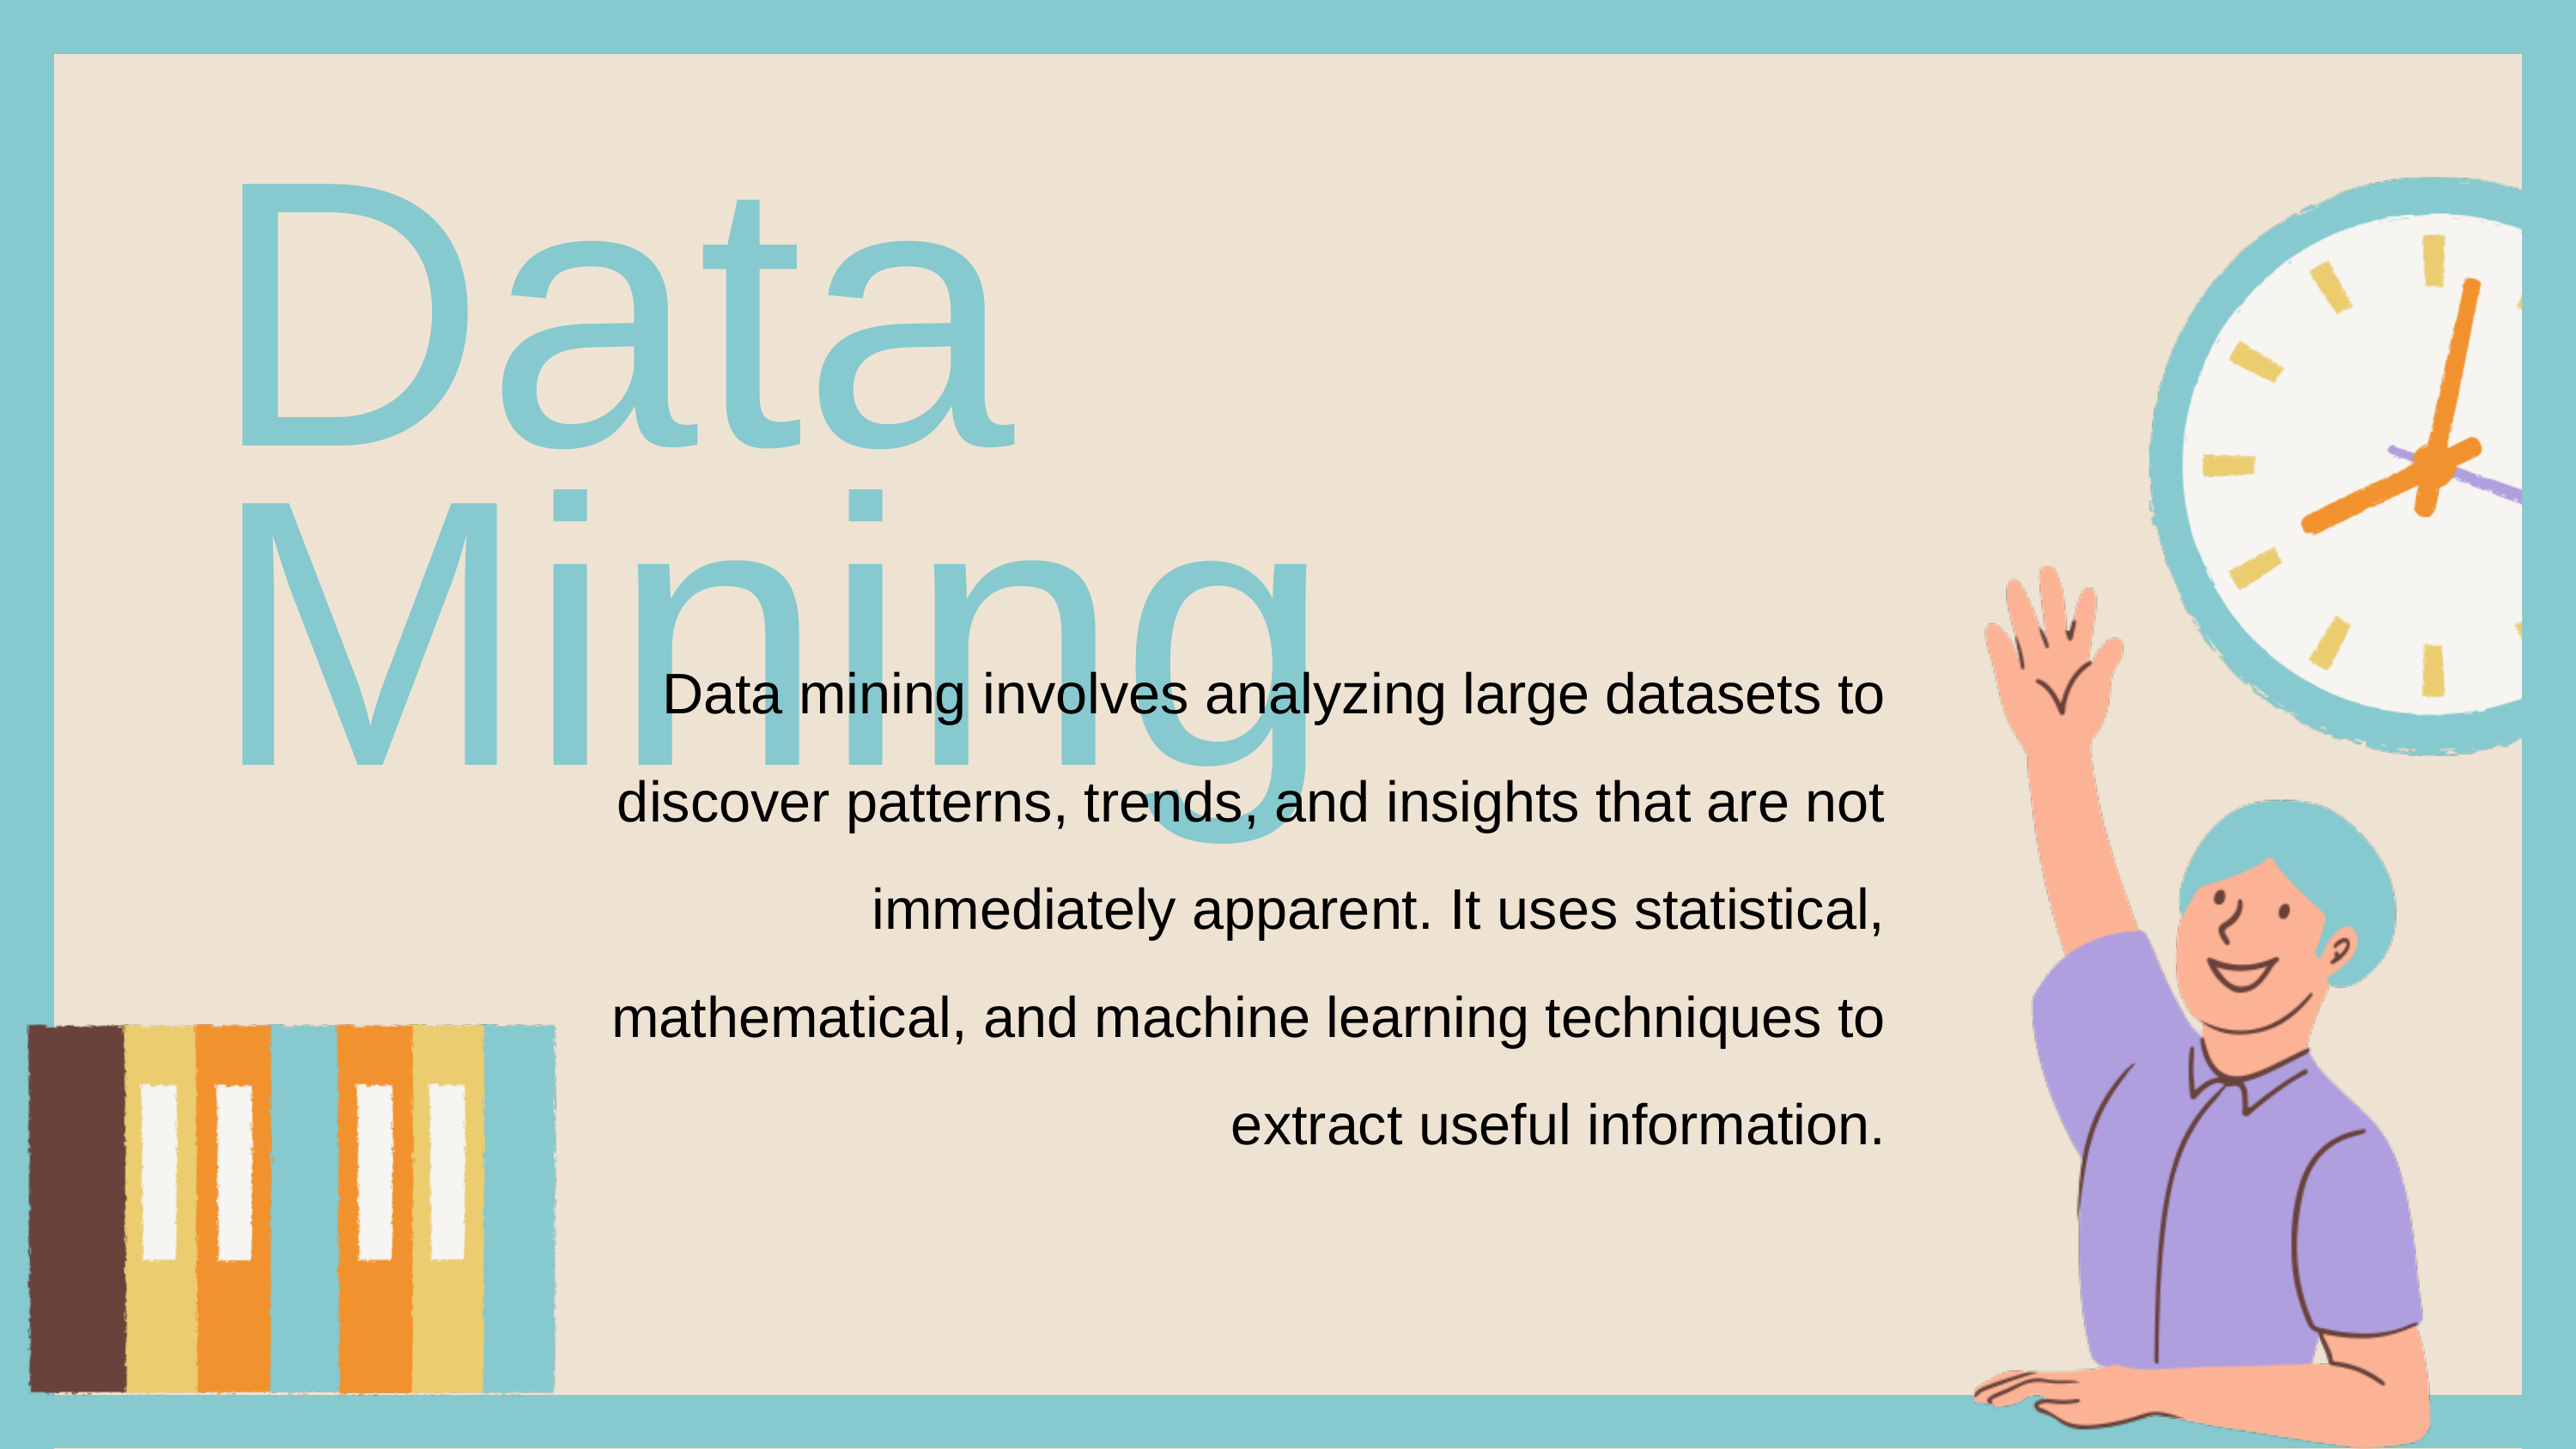

Data Mining

Data mining involves analyzing large datasets to discover patterns, trends, and insights that are not immediately apparent. It uses statistical, mathematical, and machine learning techniques to extract useful information.